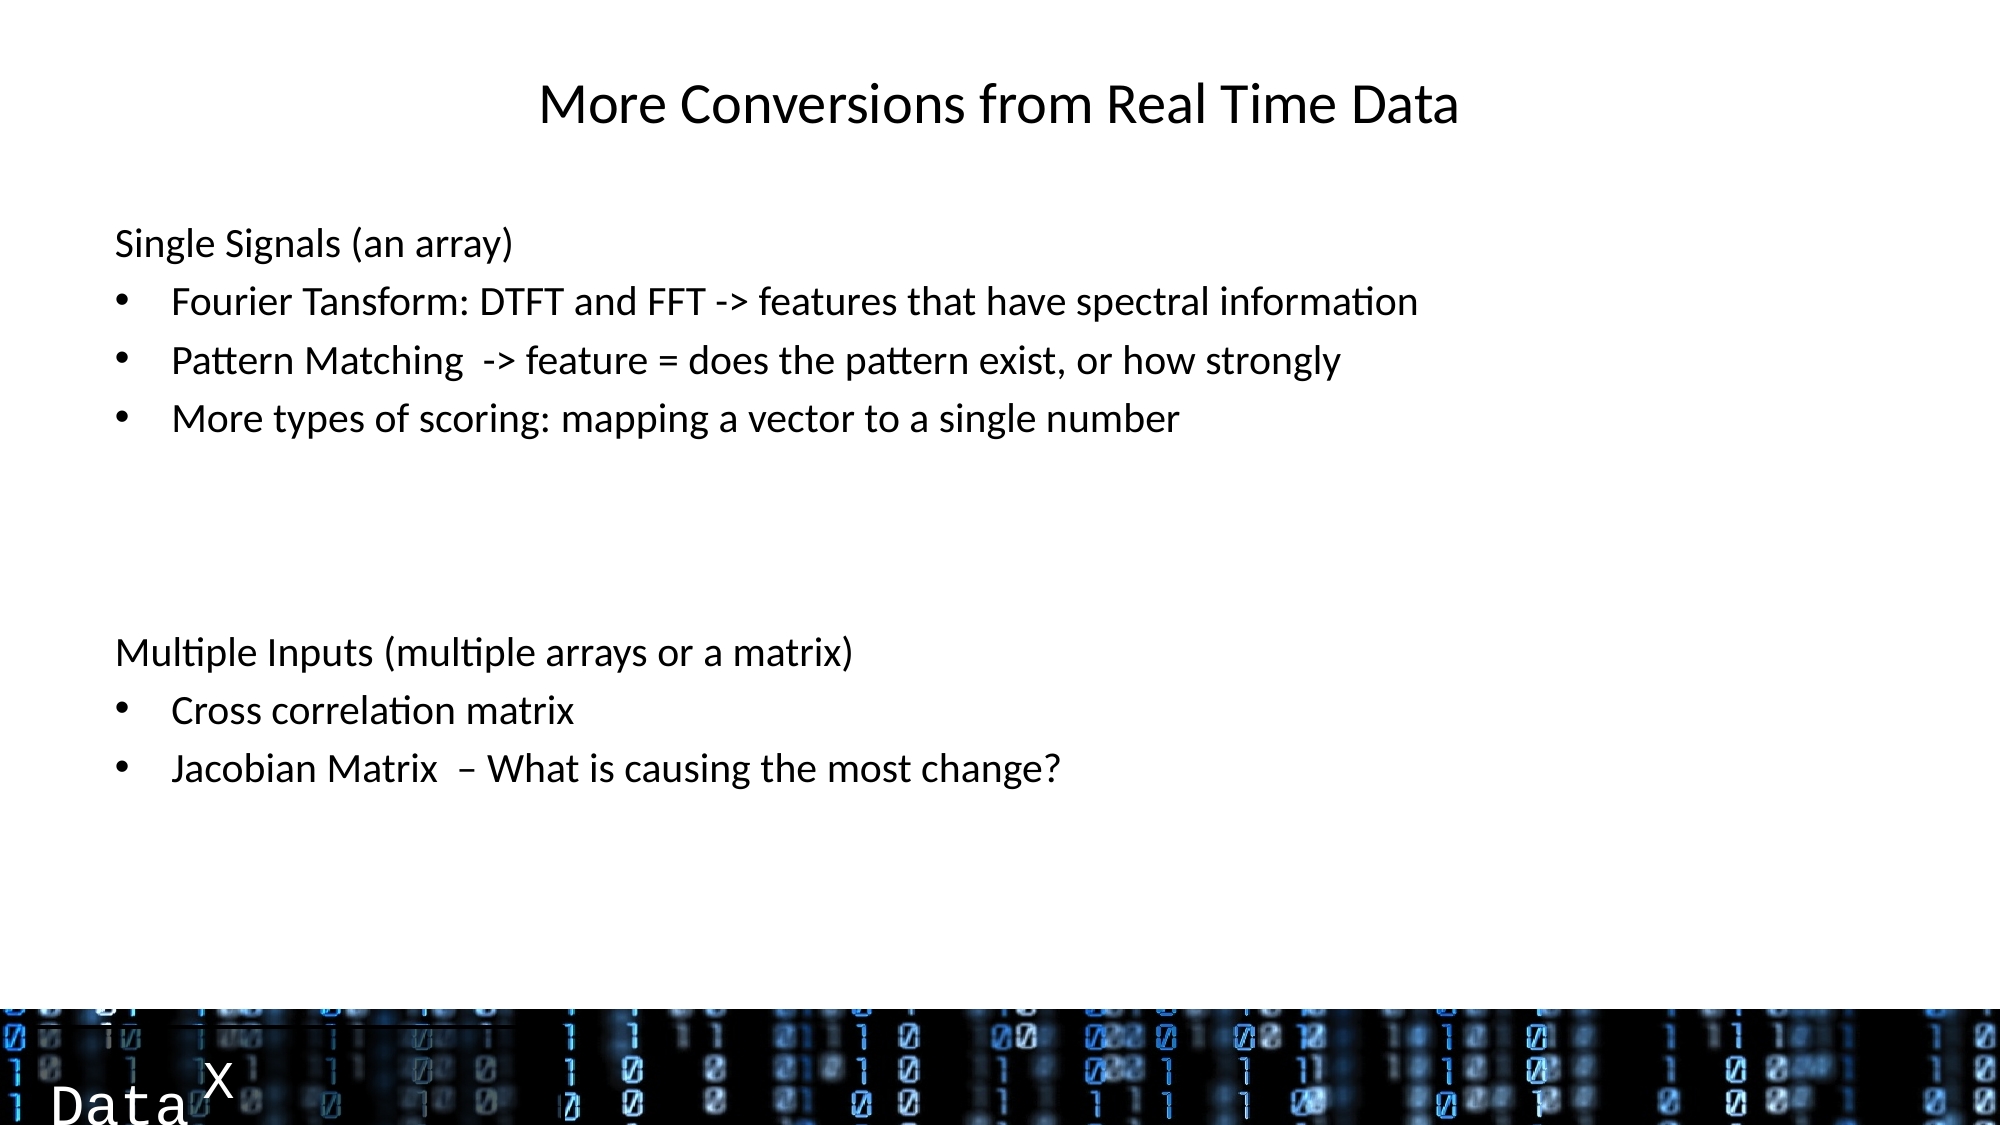

# More Conversions from Real Time Data
Single Signals (an array)
Fourier Tansform: DTFT and FFT -> features that have spectral information
Pattern Matching  -> feature = does the pattern exist, or how strongly
More types of scoring: mapping a vector to a single number

Multiple Inputs (multiple arrays or a matrix)
Cross correlation matrix
Jacobian Matrix  – What is causing the most change?